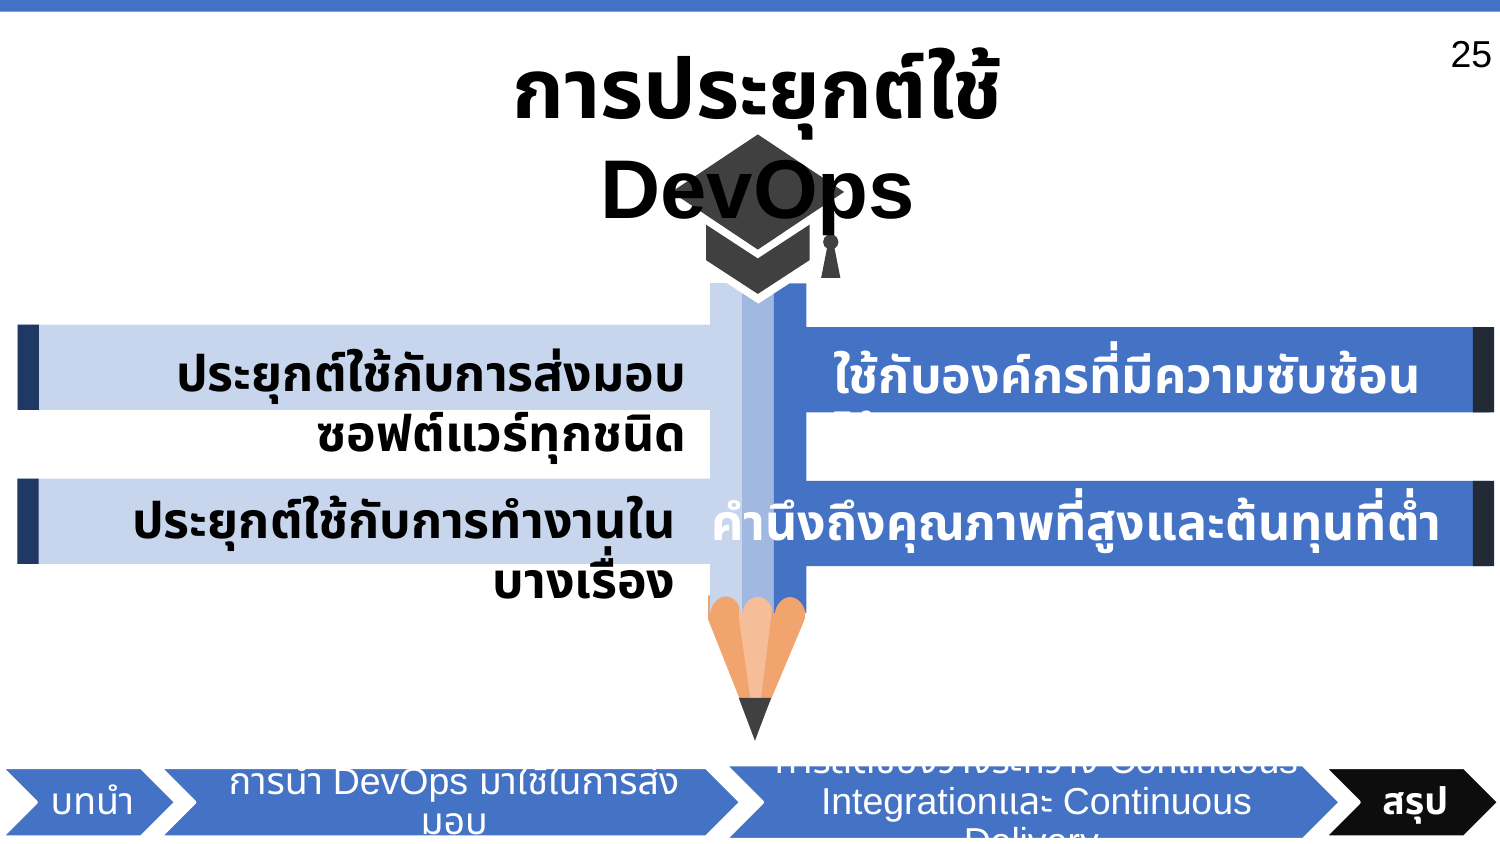

25
การประยุกต์ใช้ DevOps

ใช้กับองค์กรที่มีความซับซ้อนได้ทุกระดับ
ประยุกต์ใช้กับการทำงานในบางเรื่อง

ประยุกต์ใช้กับการส่งมอบซอฟต์แวร์ทุกชนิด

คำนึงถึงคุณภาพที่สูงและต้นทุนที่ต่ำ
Add Contents Title
บทนำ
การนำ DevOps มาใช้ในการส่งมอบ
การลดช่องว่างระหว่าง Continuous Integrationและ Continuous Delivery
สรุป